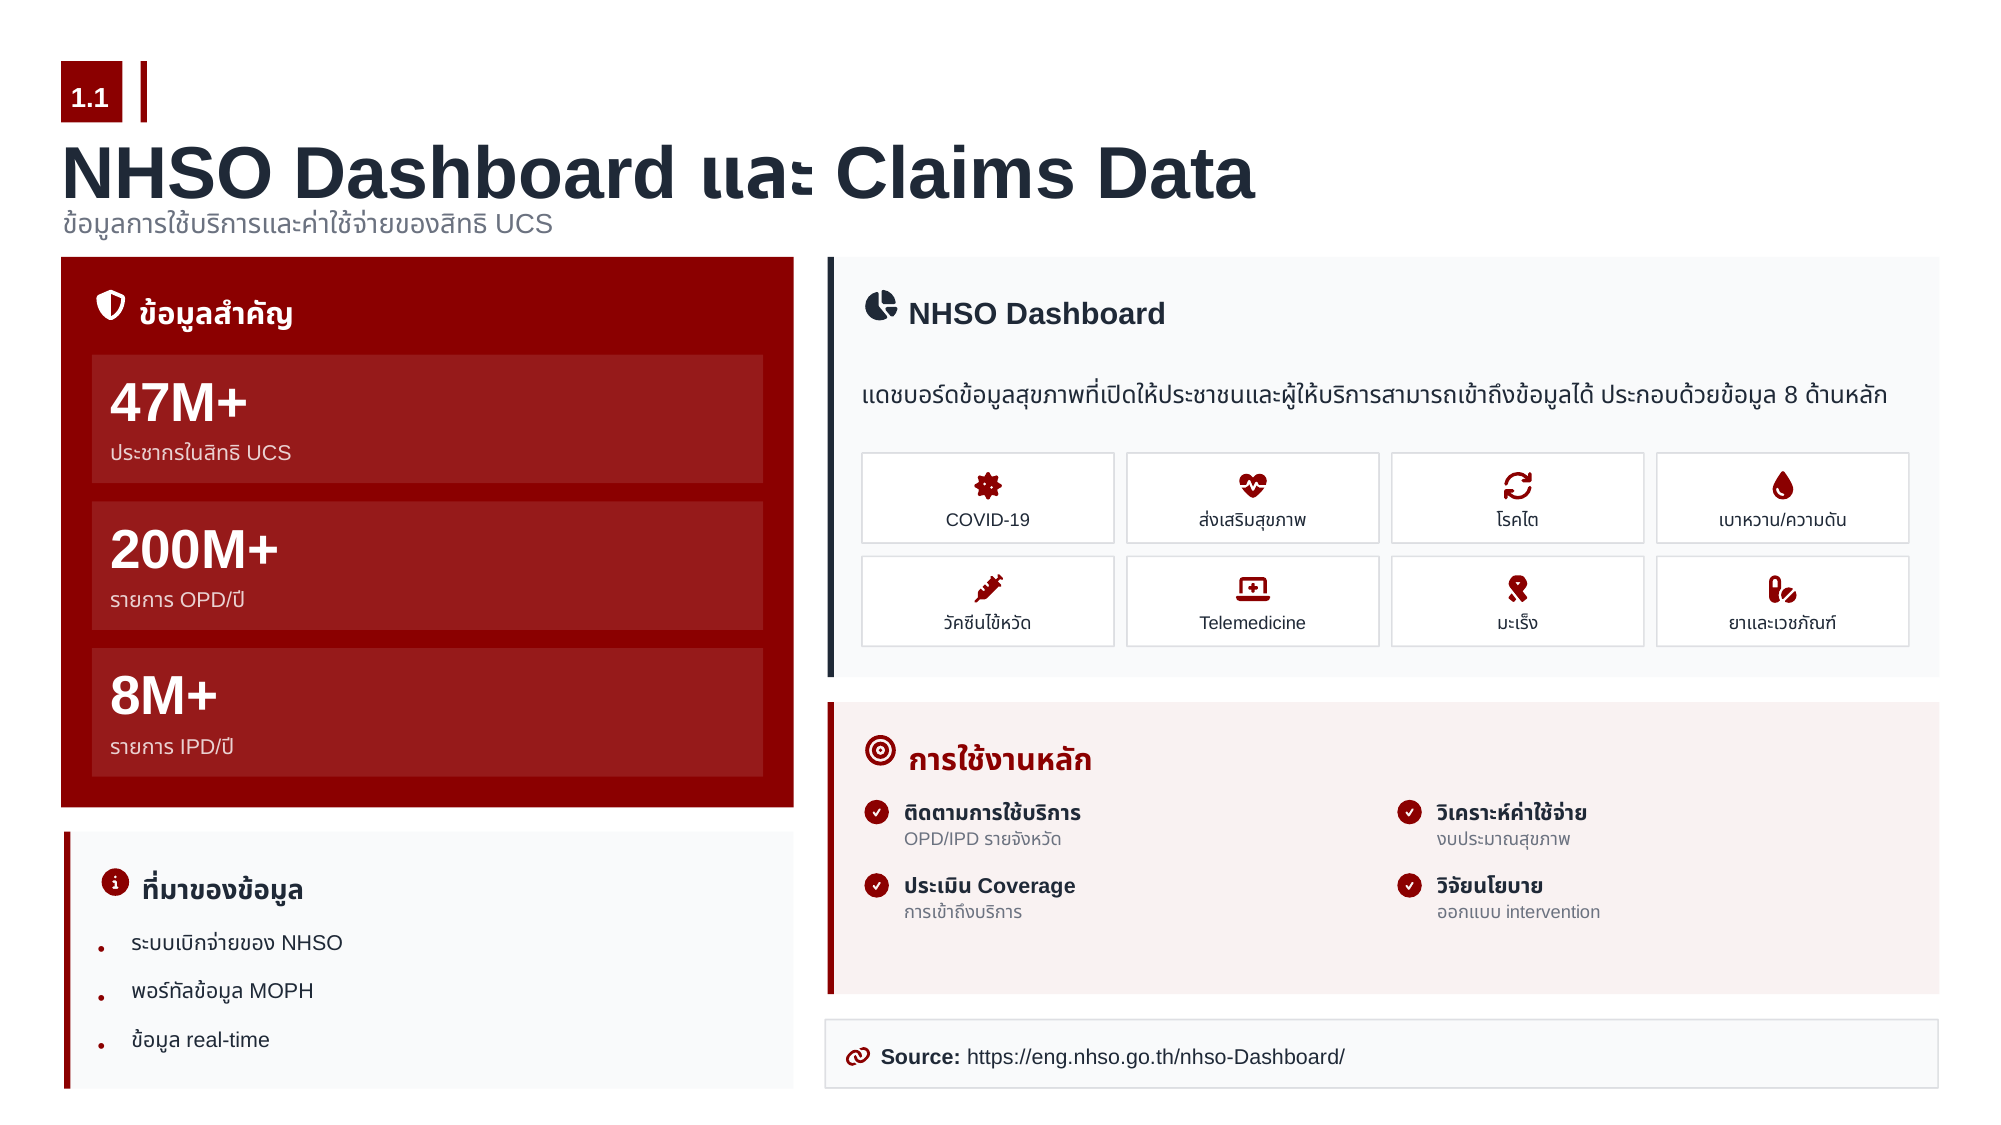

1.1
NHSO Dashboard และ Claims Data
ข้อมูลการใช้บริการและค่าใช้จ่ายของสิทธิ UCS

ข้อมูลสำคัญ
NHSO Dashboard

แดชบอร์ดข้อมูลสุขภาพที่เปิดให้ประชาชนและผู้ให้บริการสามารถเข้าถึงข้อมูลได้ ประกอบด้วยข้อมูล 8 ด้านหลัก

47M+
ประชากรในสิทธิ UCS

COVID-19
ส่งเสริมสุขภาพ
โรคไต
เบาหวาน/ความดัน
200M+

รายการ OPD/ปี
วัคซีนไข้หวัด
Telemedicine
มะเร็ง
ยาและเวชภัณฑ์

8M+

รายการ IPD/ปี
การใช้งานหลัก

ติดตามการใช้บริการ
วิเคราะห์ค่าใช้จ่าย

OPD/IPD รายจังหวัด
งบประมาณสุขภาพ

ที่มาของข้อมูล
ประเมิน Coverage
วิจัยนโยบาย

การเข้าถึงบริการ
ออกแบบ intervention
ระบบเบิกจ่ายของ NHSO
•
พอร์ทัลข้อมูล MOPH
•

ข้อมูล real-time
•
Source: https://eng.nhso.go.th/nhso-Dashboard/